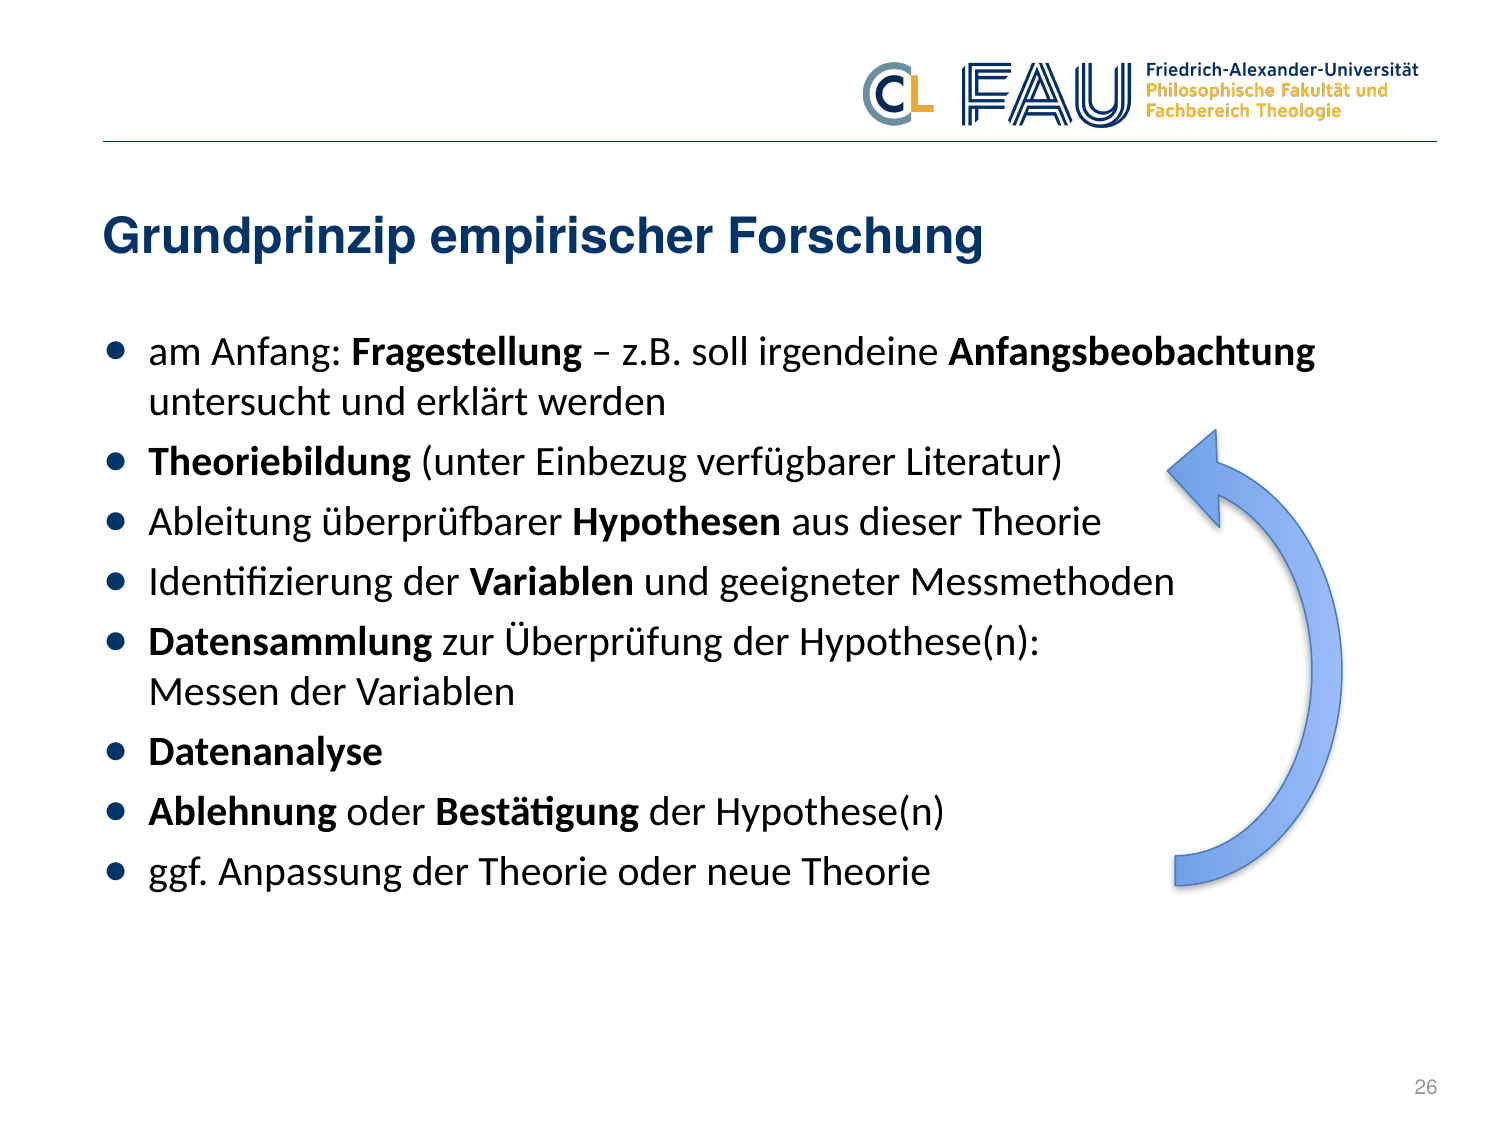

# Grundprinzip empirischer Forschung
am Anfang: Fragestellung – z.B. soll irgendeine Anfangsbeobachtung untersucht und erklärt werden
Theoriebildung (unter Einbezug verfügbarer Literatur)
Ableitung überprüfbarer Hypothesen aus dieser Theorie
Identifizierung der Variablen und geeigneter Messmethoden
Datensammlung zur Überprüfung der Hypothese(n):
Messen der Variablen
Datenanalyse
Ablehnung oder Bestätigung der Hypothese(n)
ggf. Anpassung der Theorie oder neue Theorie

26